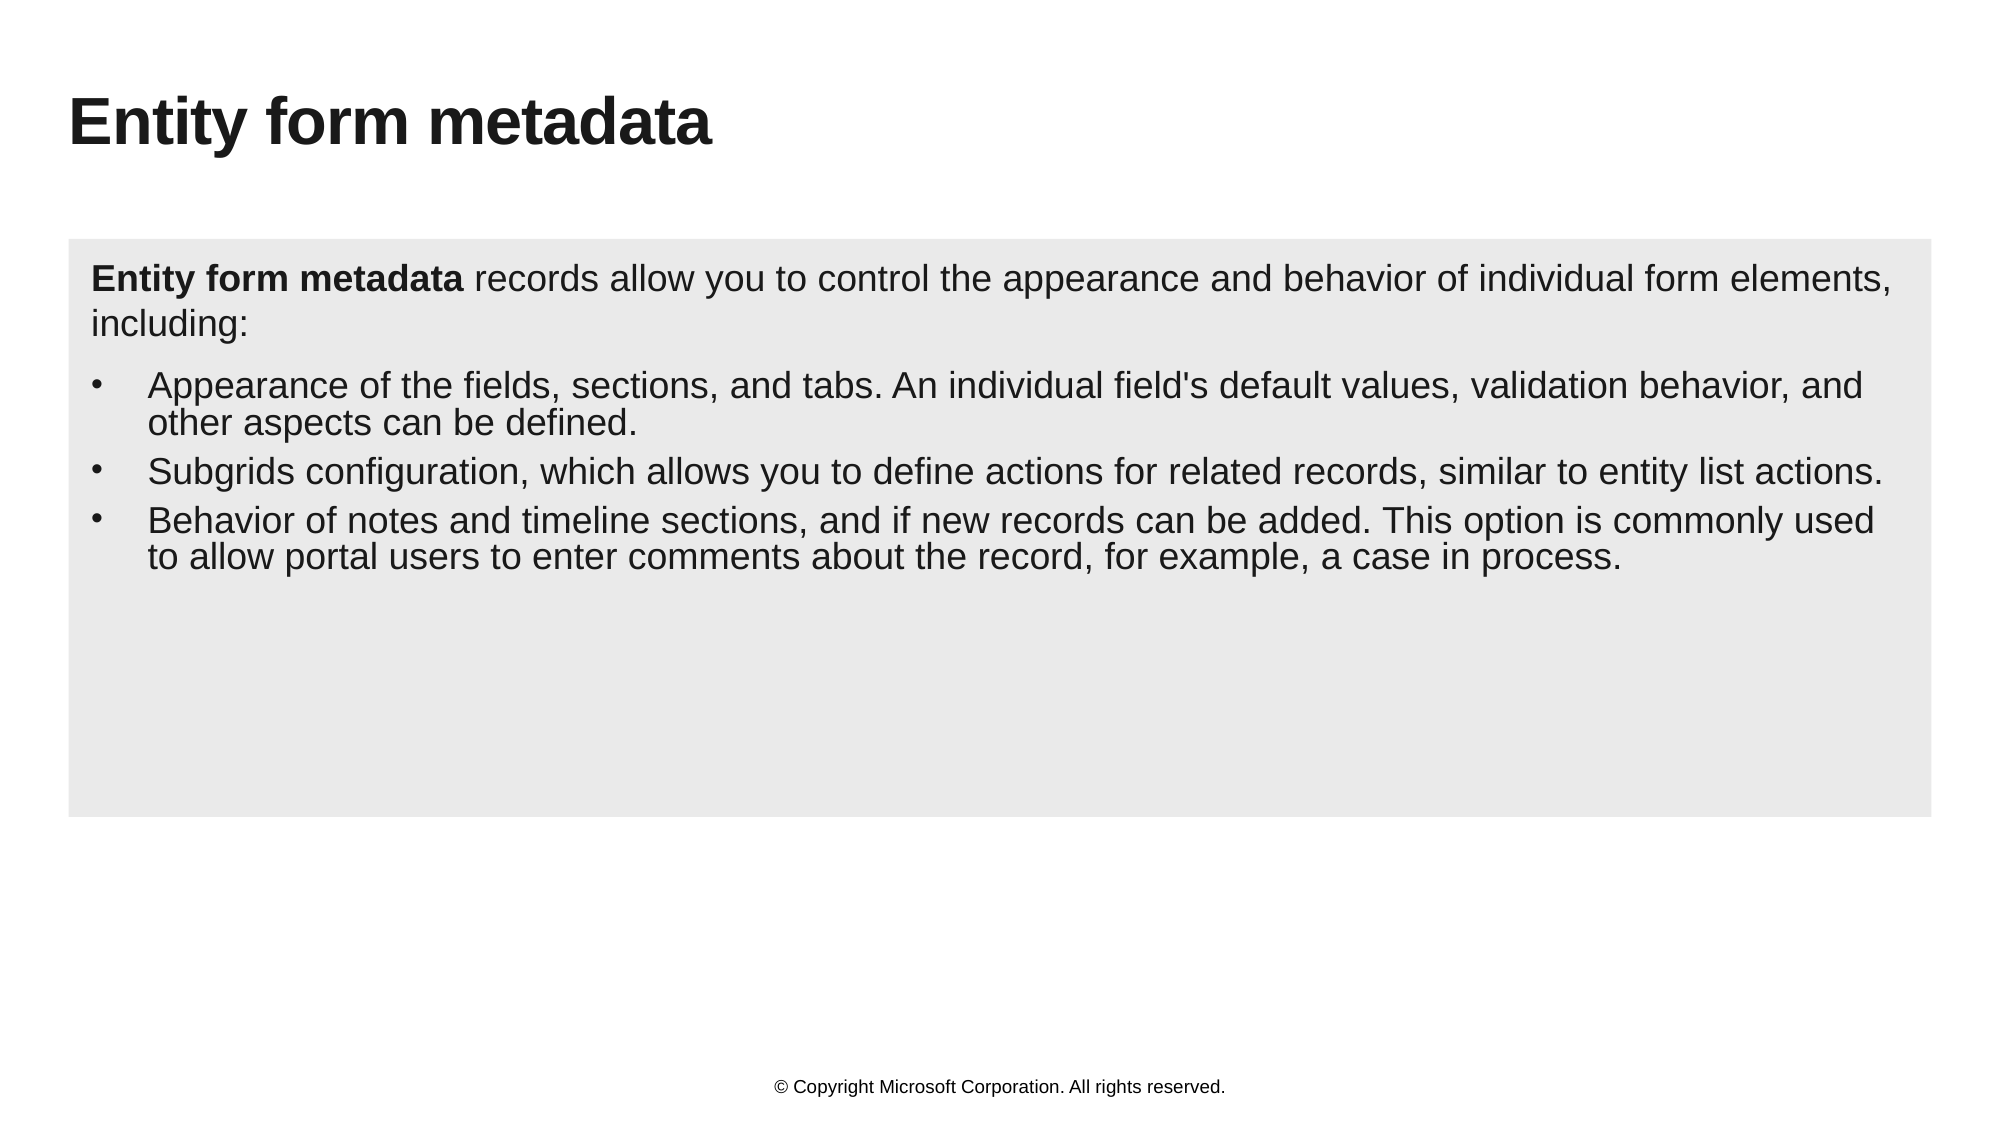

# Entity form metadata
Entity form metadata records allow you to control the appearance and behavior of individual form elements, including:
Appearance of the fields, sections, and tabs. An individual field's default values, validation behavior, and other aspects can be defined.
Subgrids configuration, which allows you to define actions for related records, similar to entity list actions.
Behavior of notes and timeline sections, and if new records can be added. This option is commonly used to allow portal users to enter comments about the record, for example, a case in process.